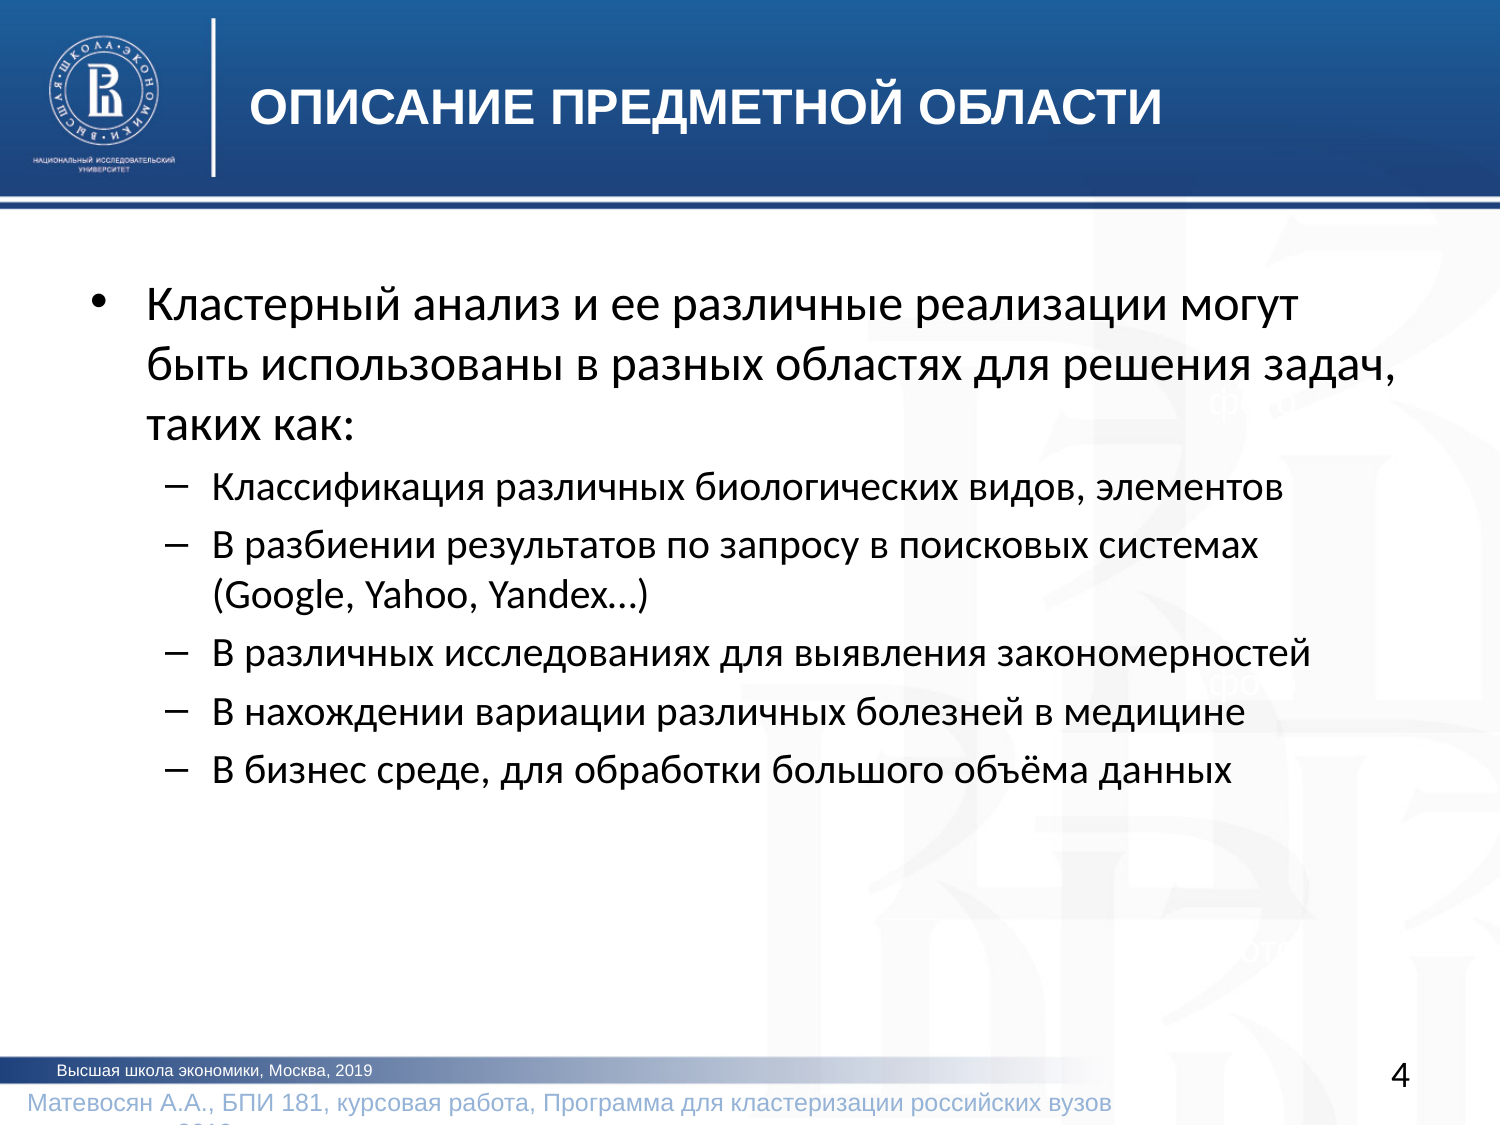

ОПИСАНИЕ ПРЕДМЕТНОЙ ОБЛАСТИ
Кластерный анализ и ее различные реализации могут быть использованы в разных областях для решения задач, таких как:
Классификация различных биологических видов, элементов
В разбиении результатов по запросу в поисковых системах (Google, Yahoo, Yandex…)
В различных исследованиях для выявления закономерностей
В нахождении вариации различных болезней в медицине
В бизнес среде, для обработки большого объёма данных
фото
фото
фото
4
Высшая школа экономики, Москва, 2019

Матевосян А.А., БПИ 181, курсовая работа, Программа для кластеризации российских вузов 			2019